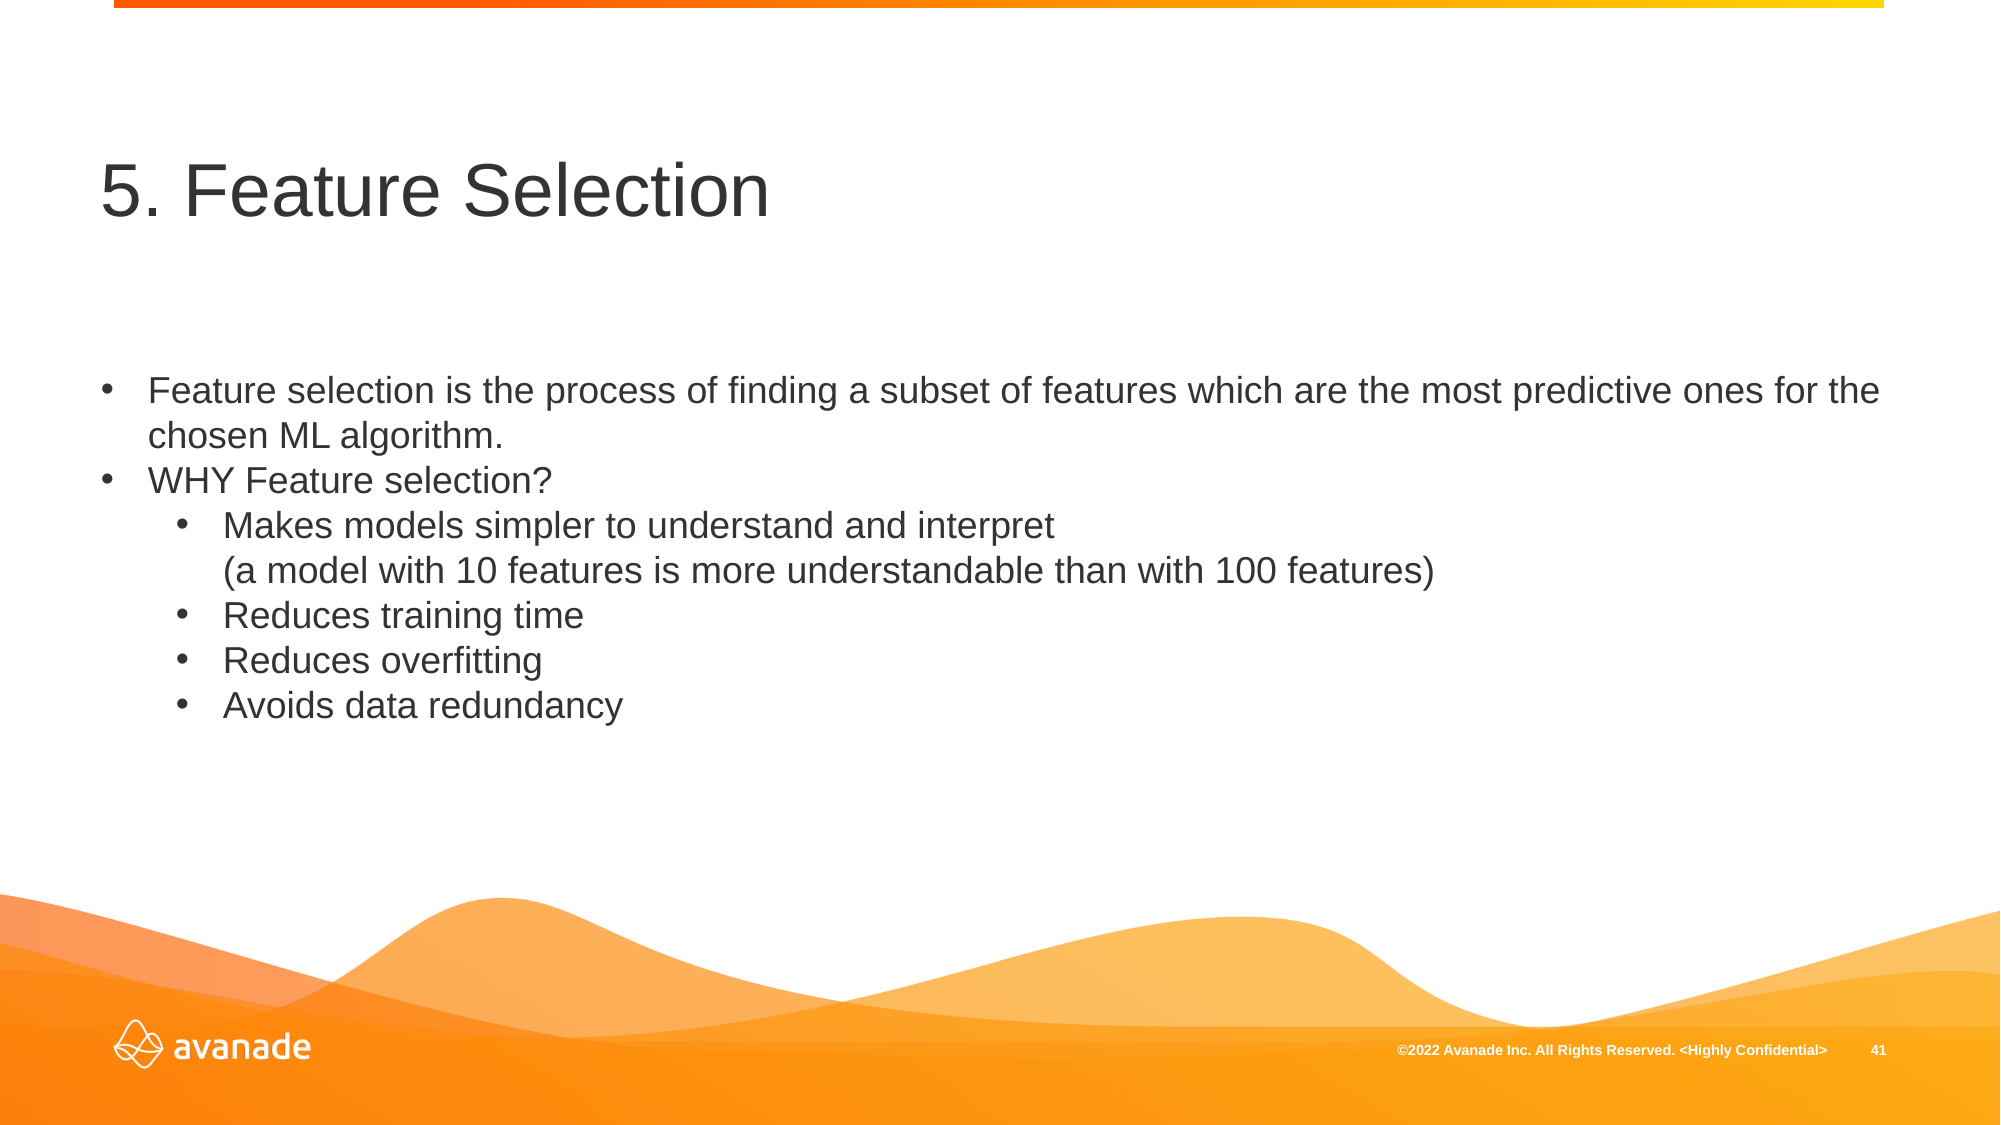

5. Feature Selection

Feature selection is the process of finding a subset of features which are the most predictive ones for the chosen ML algorithm.
WHY Feature selection?
Makes models simpler to understand and interpret
(a model with 10 features is more understandable than with 100 features)
Reduces training time
Reduces overfitting
Avoids data redundancy